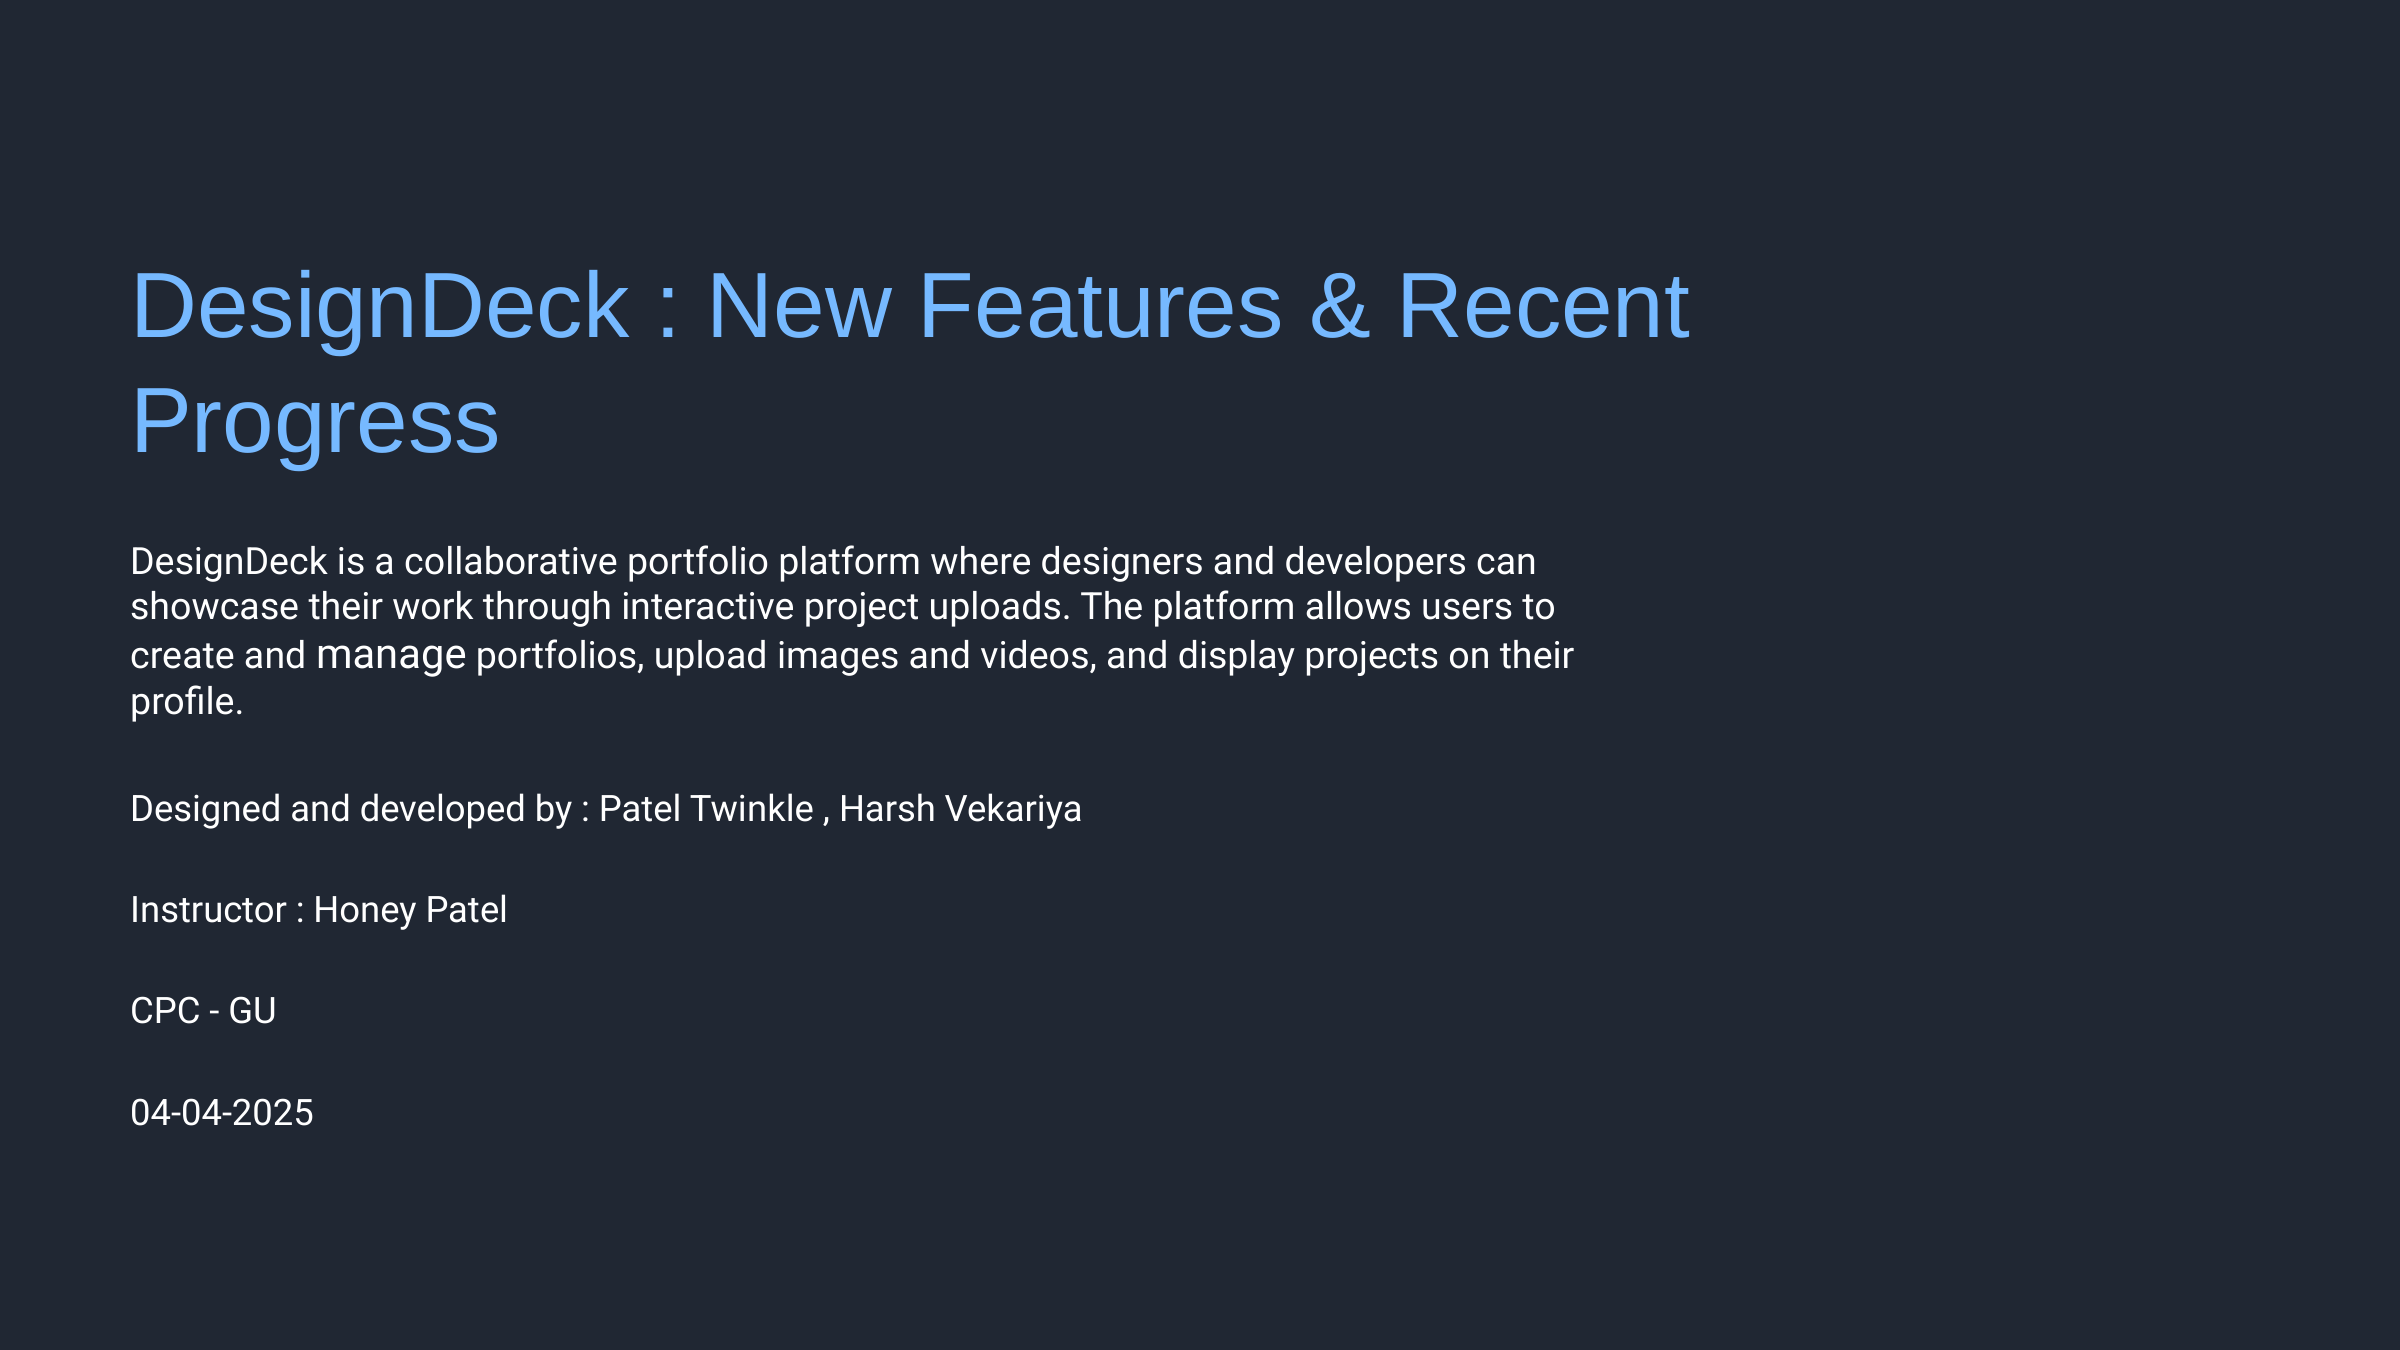

DesignDeck : New Features & Recent Progress
DesignDeck is a collaborative portfolio platform where designers and developers can showcase their work through interactive project uploads. The platform allows users to create and manage portfolios, upload images and videos, and display projects on their profile.
Designed and developed by : Patel Twinkle , Harsh Vekariya
Instructor : Honey Patel
CPC - GU
04-04-2025